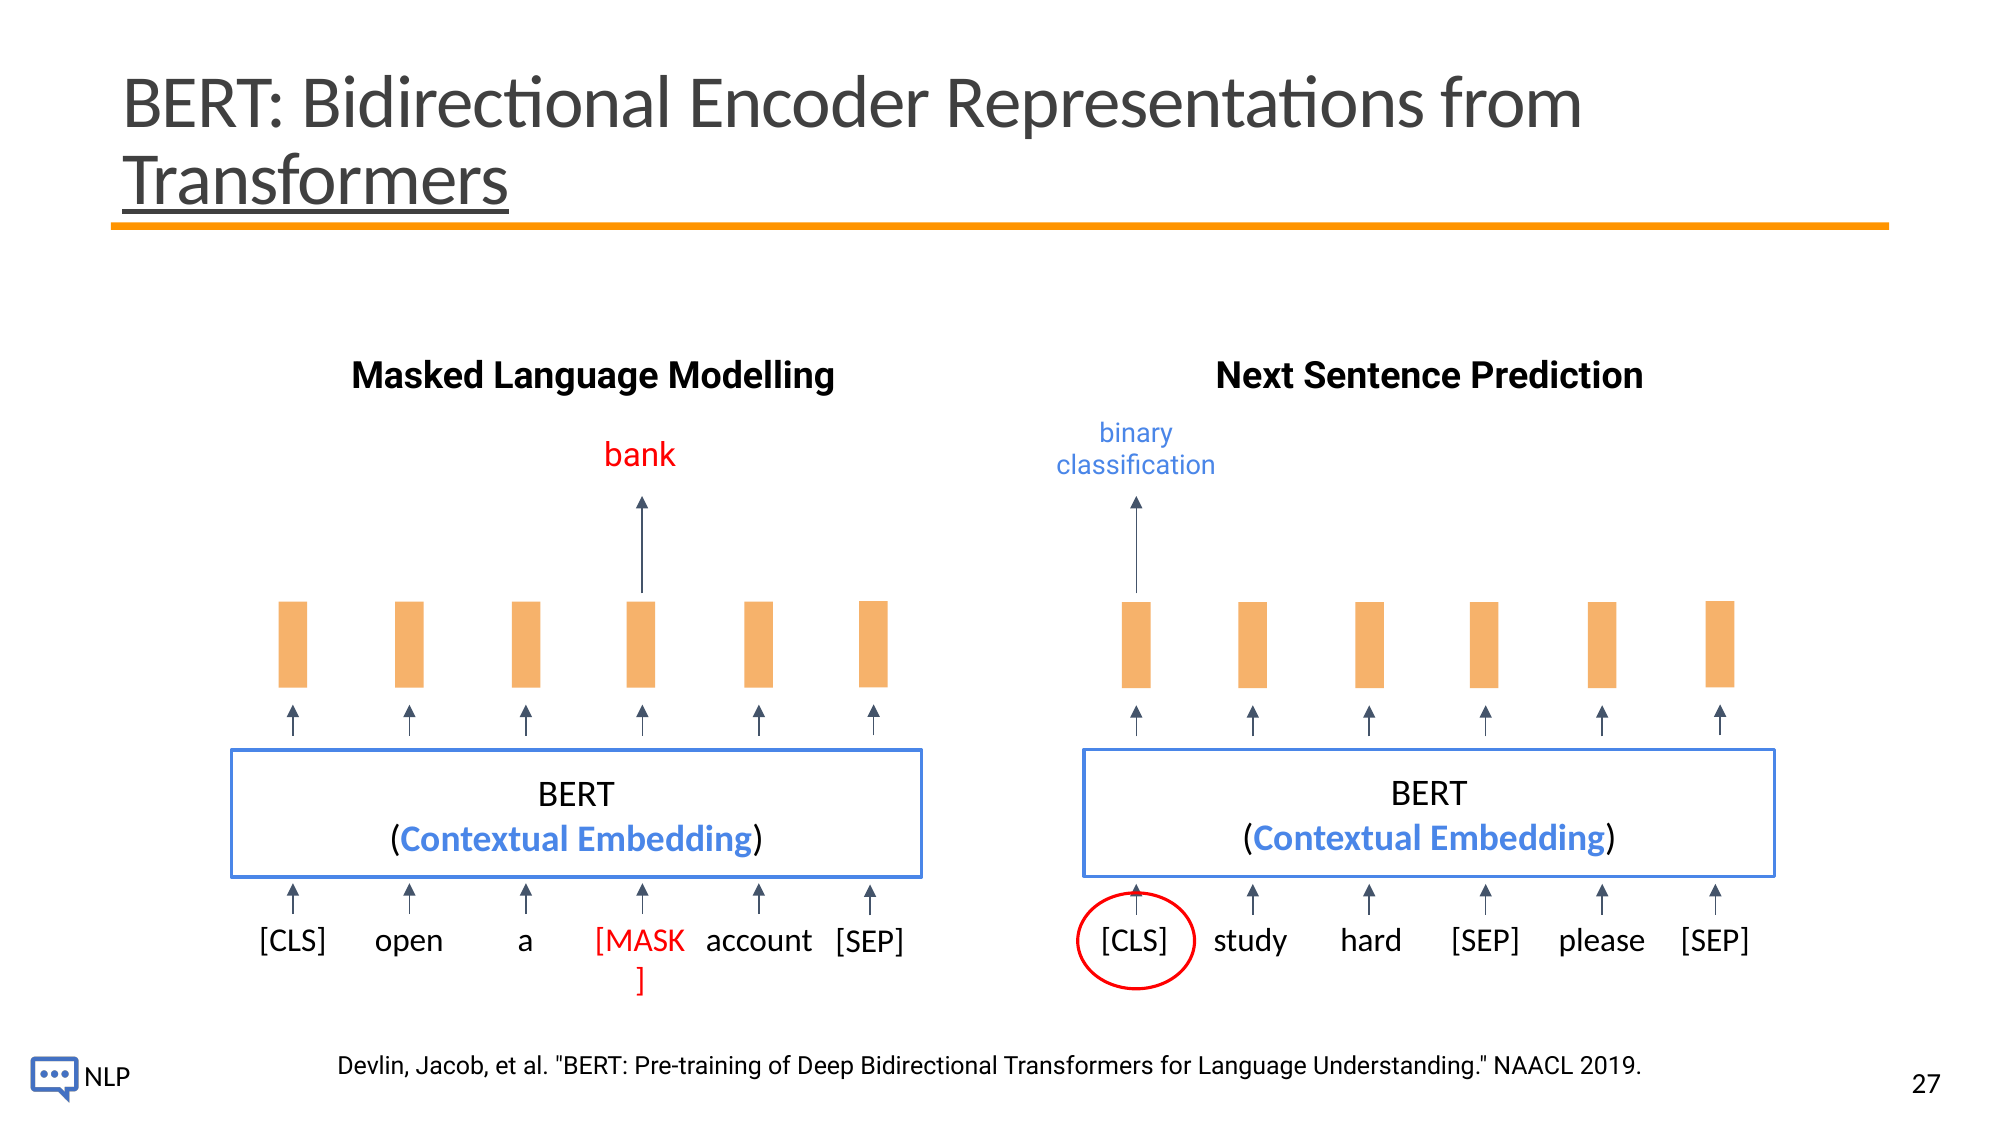

# BERT: Bidirectional Encoder Representations from Transformers
Next Sentence Prediction
Masked Language Modelling
binary classification
bank

BERT
(Contextual Embedding)
BERT
(Contextual Embedding)

[CLS]
open
a
[MASK]
account
[CLS]
study
hard
[SEP]
please
[SEP]
[SEP]
Devlin, Jacob, et al. "BERT: Pre-training of Deep Bidirectional Transformers for Language Understanding." NAACL 2019.
27